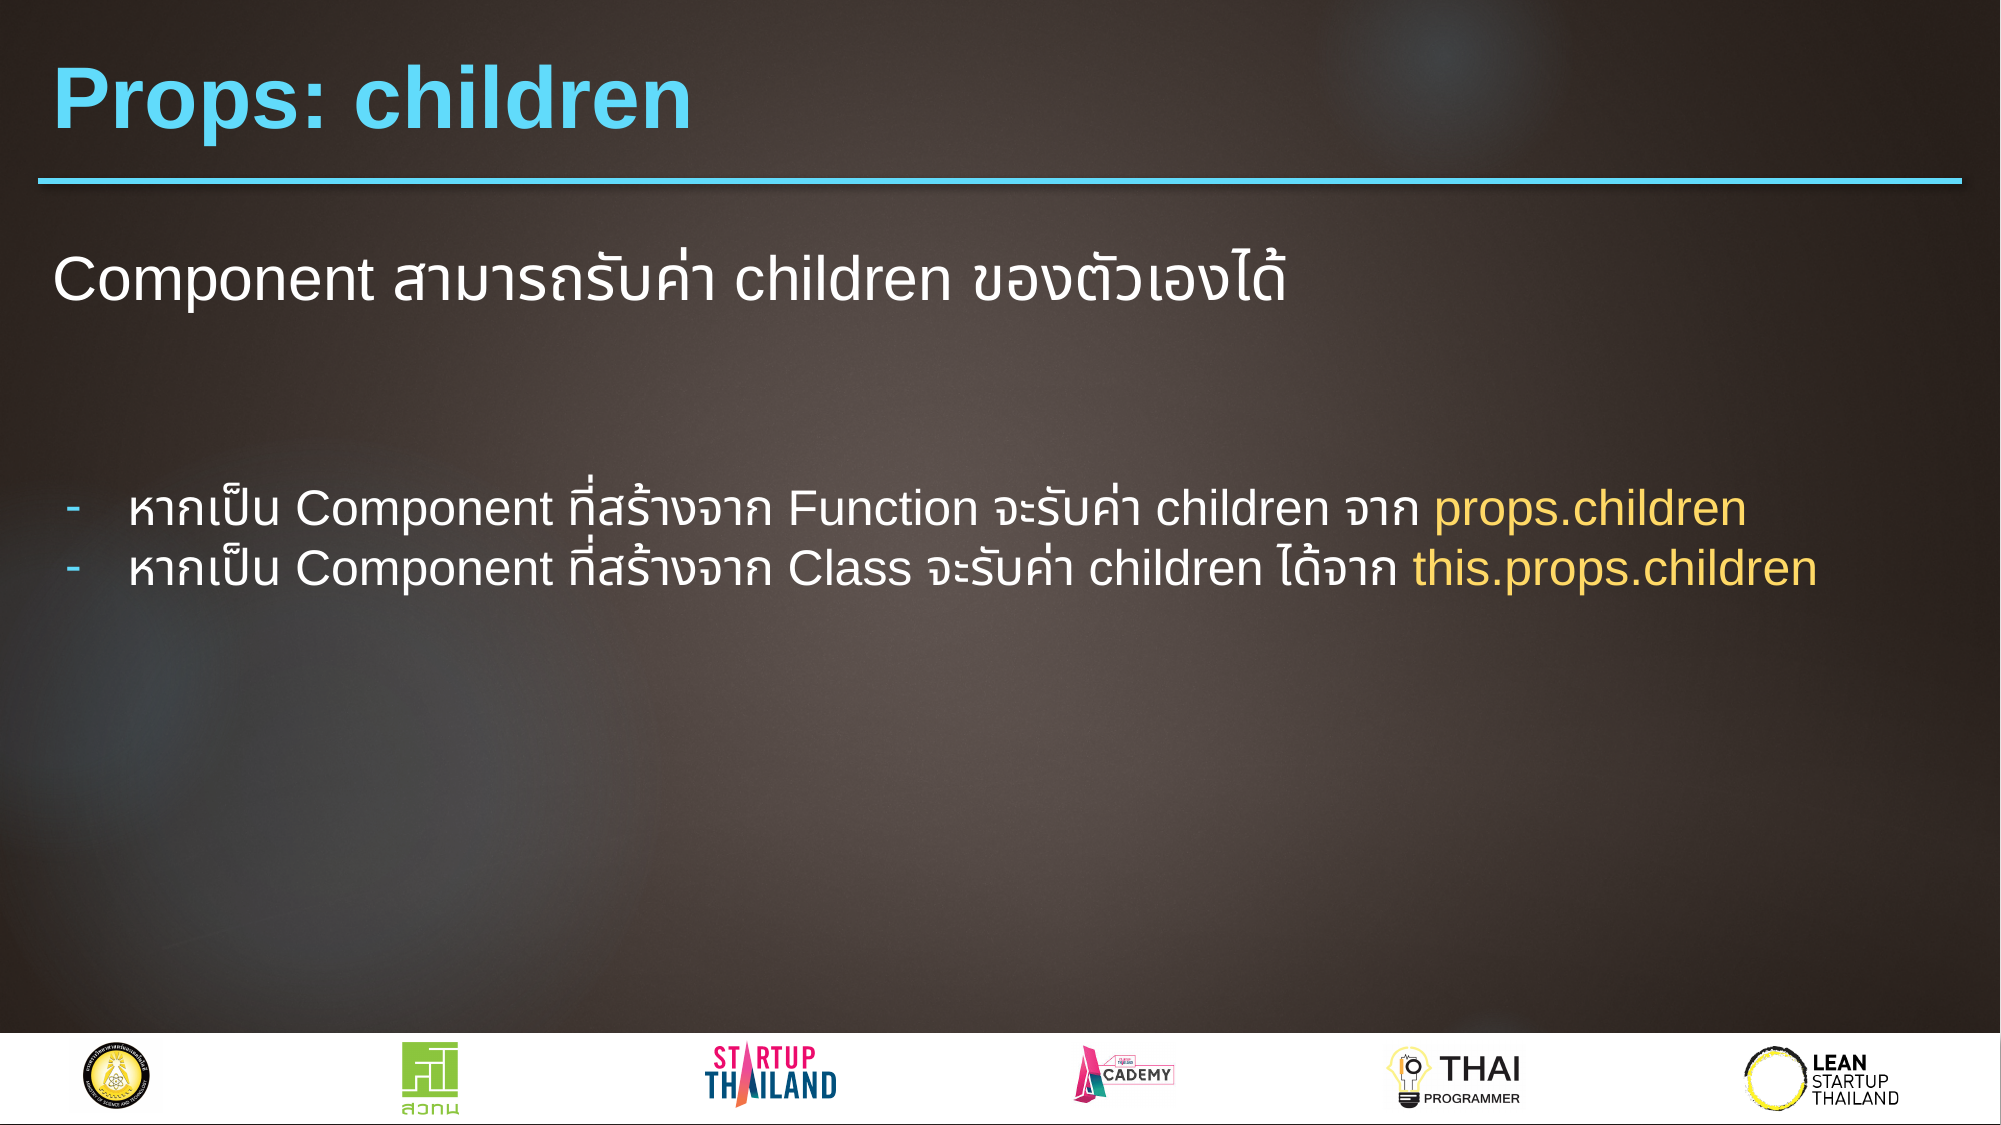

# Props: children
Component สามารถรับค่า children ของตัวเองได้
หากเป็น Component ที่สร้างจาก Function จะรับค่า children จาก props.children
หากเป็น Component ที่สร้างจาก Class จะรับค่า children ได้จาก this.props.children